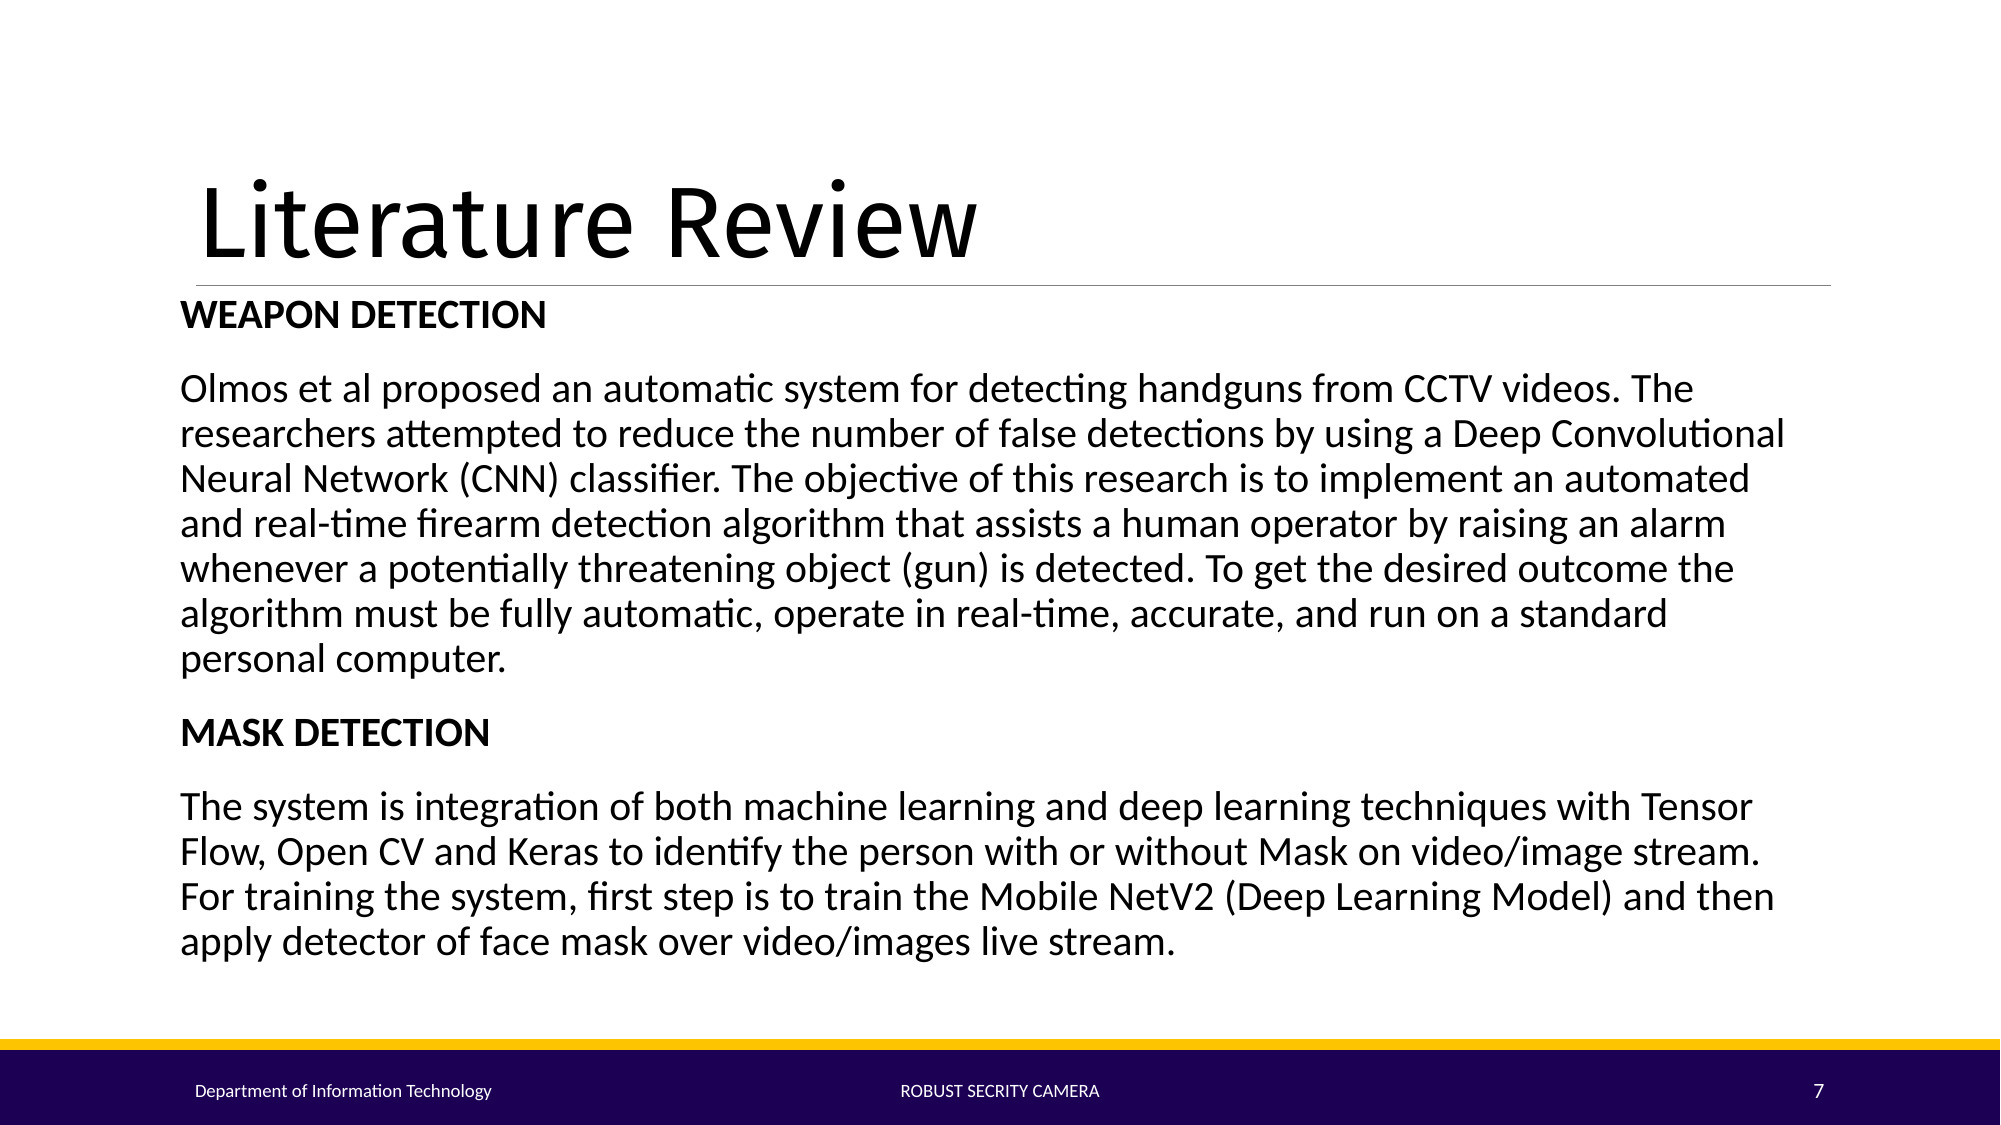

# Literature Review
WEAPON DETECTION
Olmos et al proposed an automatic system for detecting handguns from CCTV videos. The researchers attempted to reduce the number of false detections by using a Deep Convolutional Neural Network (CNN) classifier. The objective of this research is to implement an automated and real-time firearm detection algorithm that assists a human operator by raising an alarm whenever a potentially threatening object (gun) is detected. To get the desired outcome the algorithm must be fully automatic, operate in real-time, accurate, and run on a standard personal computer.
MASK DETECTION
The system is integration of both machine learning and deep learning techniques with Tensor Flow, Open CV and Keras to identify the person with or without Mask on video/image stream. For training the system, first step is to train the Mobile NetV2 (Deep Learning Model) and then apply detector of face mask over video/images live stream.

Department of Information Technology
ROBUST SECRITY CAMERA
7